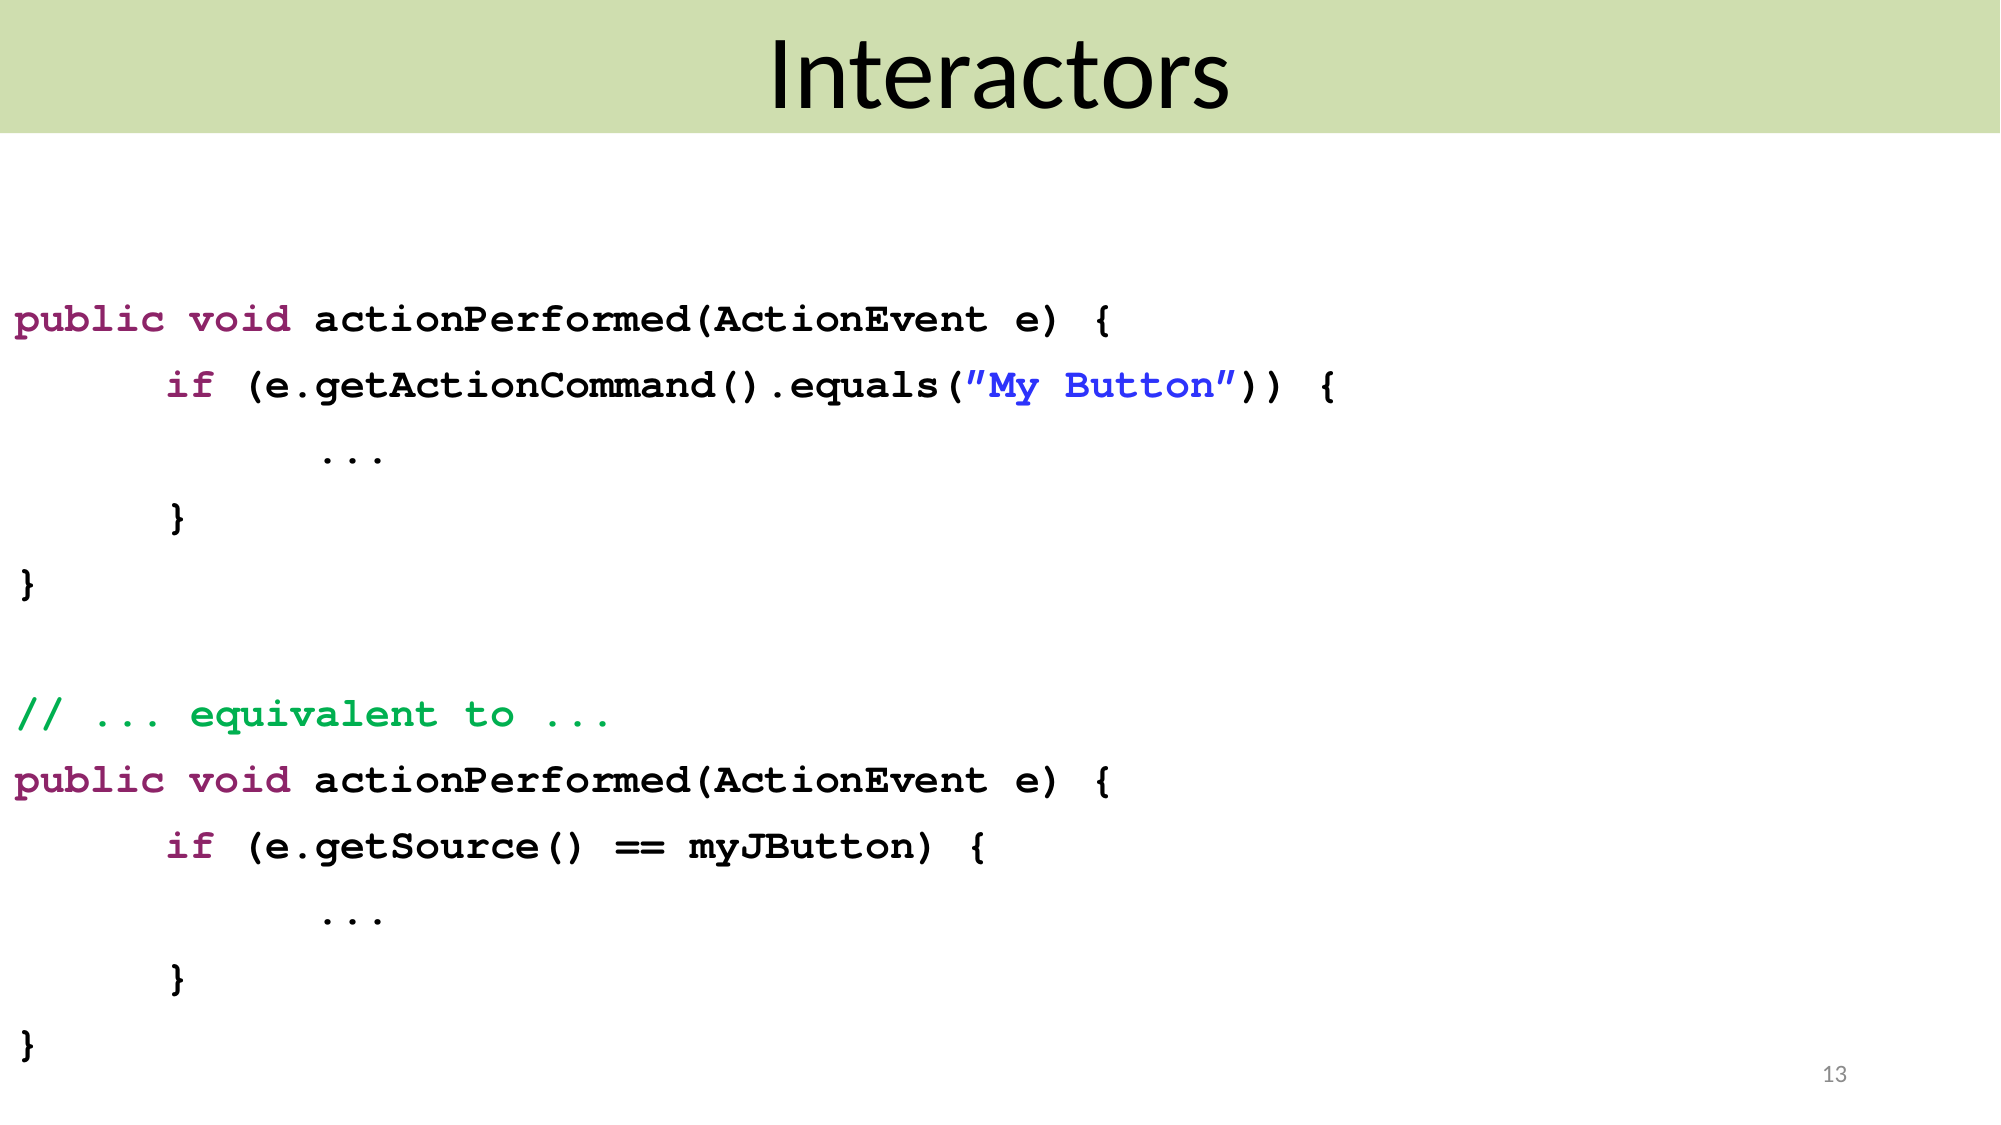

Interactors
#
public void actionPerformed(ActionEvent e) {
	if (e.getActionCommand().equals(”My Button”)) {
		...
	}
}

// ... equivalent to ...
public void actionPerformed(ActionEvent e) {
	if (e.getSource() == myJButton) {
		...
	}
}
13